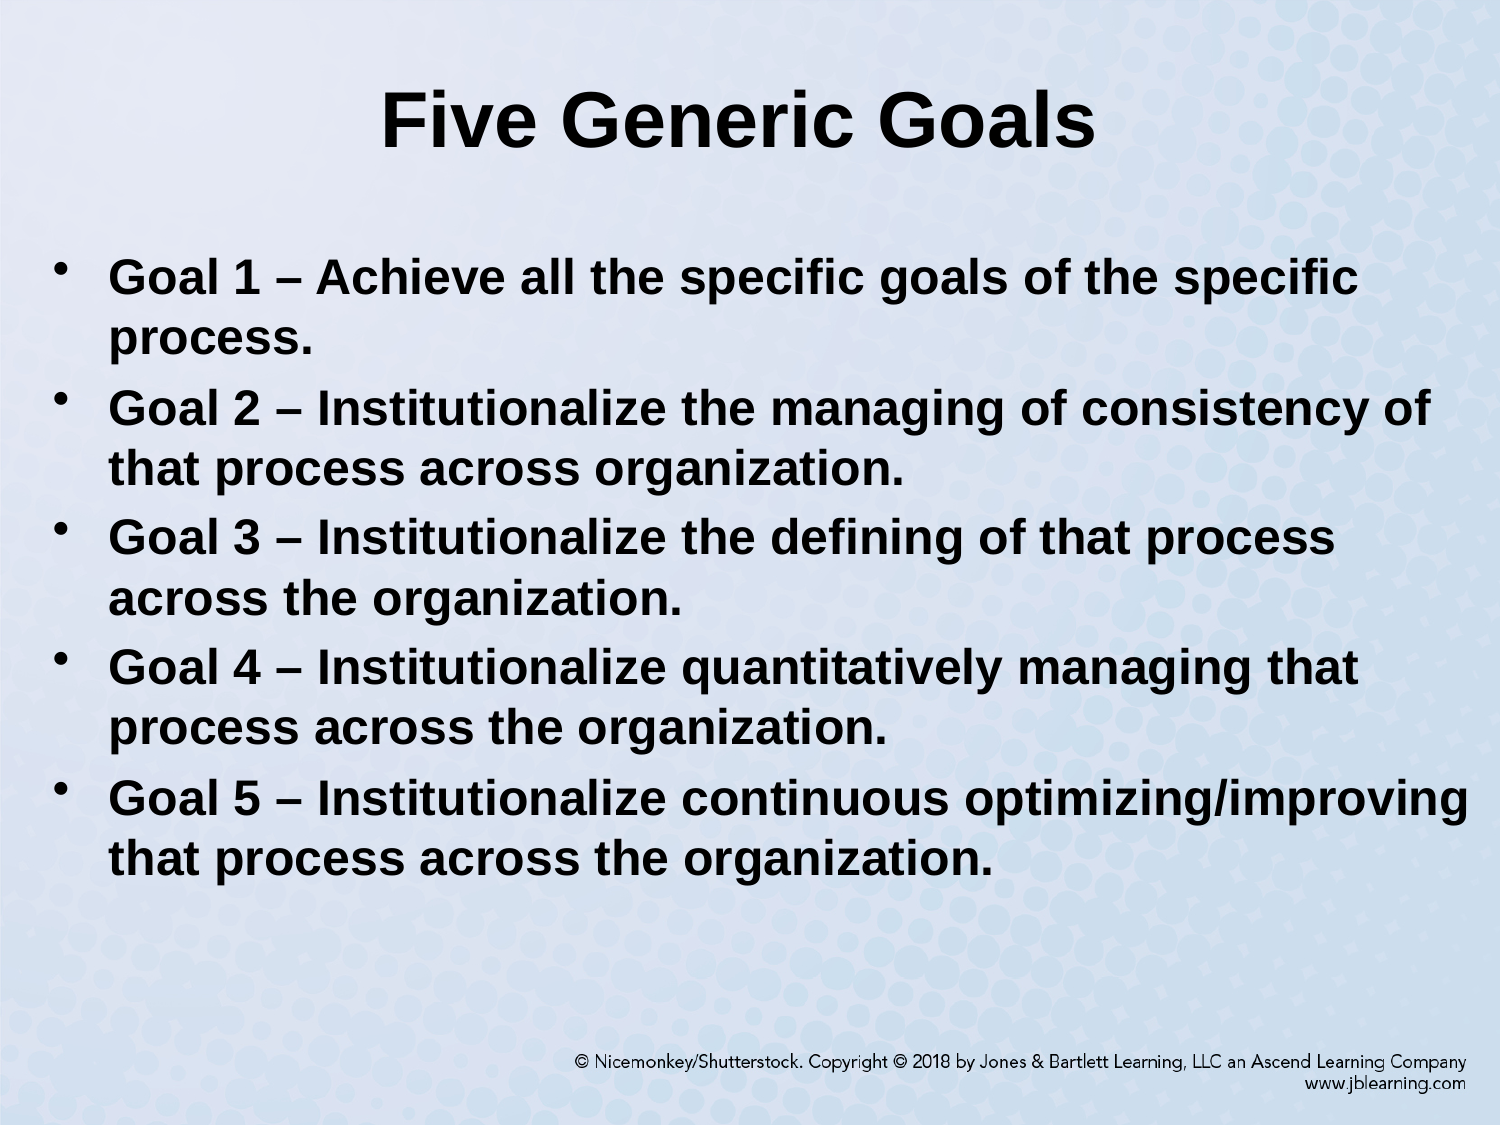

# Five Generic Goals
Goal 1 – Achieve all the specific goals of the specific process.
Goal 2 – Institutionalize the managing of consistency of that process across organization.
Goal 3 – Institutionalize the defining of that process across the organization.
Goal 4 – Institutionalize quantitatively managing that process across the organization.
Goal 5 – Institutionalize continuous optimizing/improving that process across the organization.